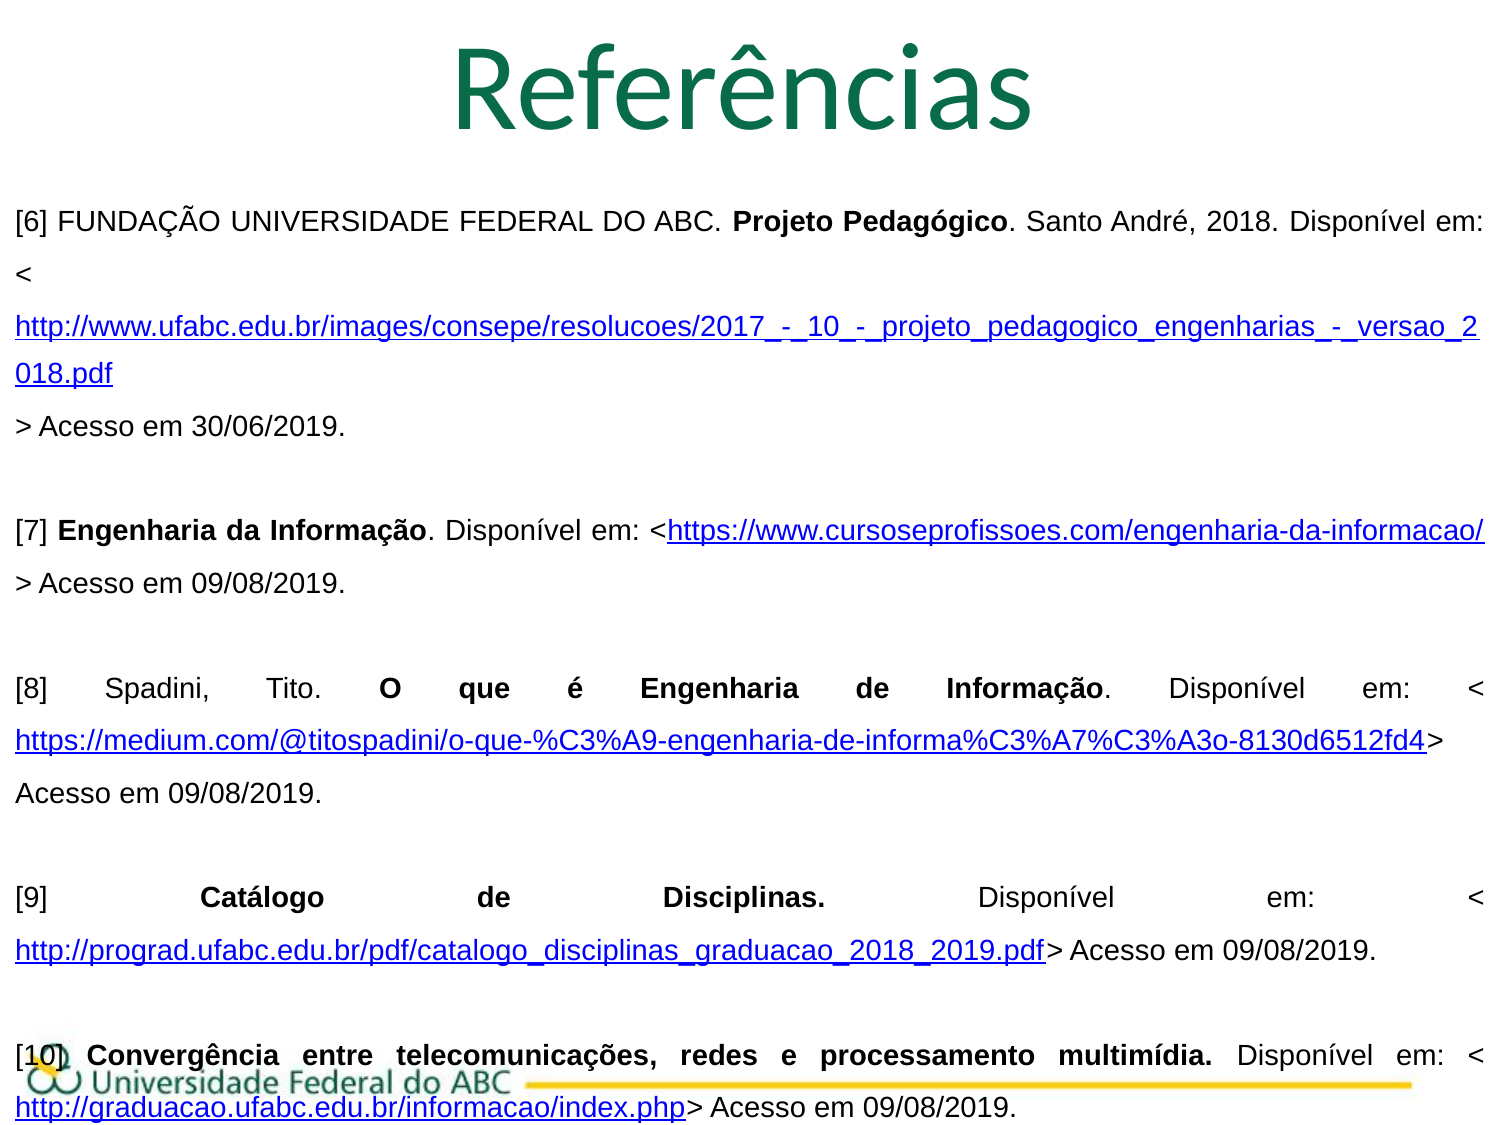

Referências
[6] FUNDAÇÃO UNIVERSIDADE FEDERAL DO ABC. Projeto Pedagógico. Santo André, 2018. Disponível em: <http://www.ufabc.edu.br/images/consepe/resolucoes/2017_-_10_-_projeto_pedagogico_engenharias_-_versao_2018.pdf> Acesso em 30/06/2019.

[7] Engenharia da Informação. Disponível em: <https://www.cursoseprofissoes.com/engenharia-da-informacao/> Acesso em 09/08/2019.

[8] Spadini, Tito. O que é Engenharia de Informação. Disponível em: <https://medium.com/@titospadini/o-que-%C3%A9-engenharia-de-informa%C3%A7%C3%A3o-8130d6512fd4> Acesso em 09/08/2019.

[9] Catálogo de Disciplinas. Disponível em: <http://prograd.ufabc.edu.br/pdf/catalogo_disciplinas_graduacao_2018_2019.pdf> Acesso em 09/08/2019.

[10] Convergência entre telecomunicações, redes e processamento multimídia. Disponível em: <http://graduacao.ufabc.edu.br/informacao/index.php> Acesso em 09/08/2019.